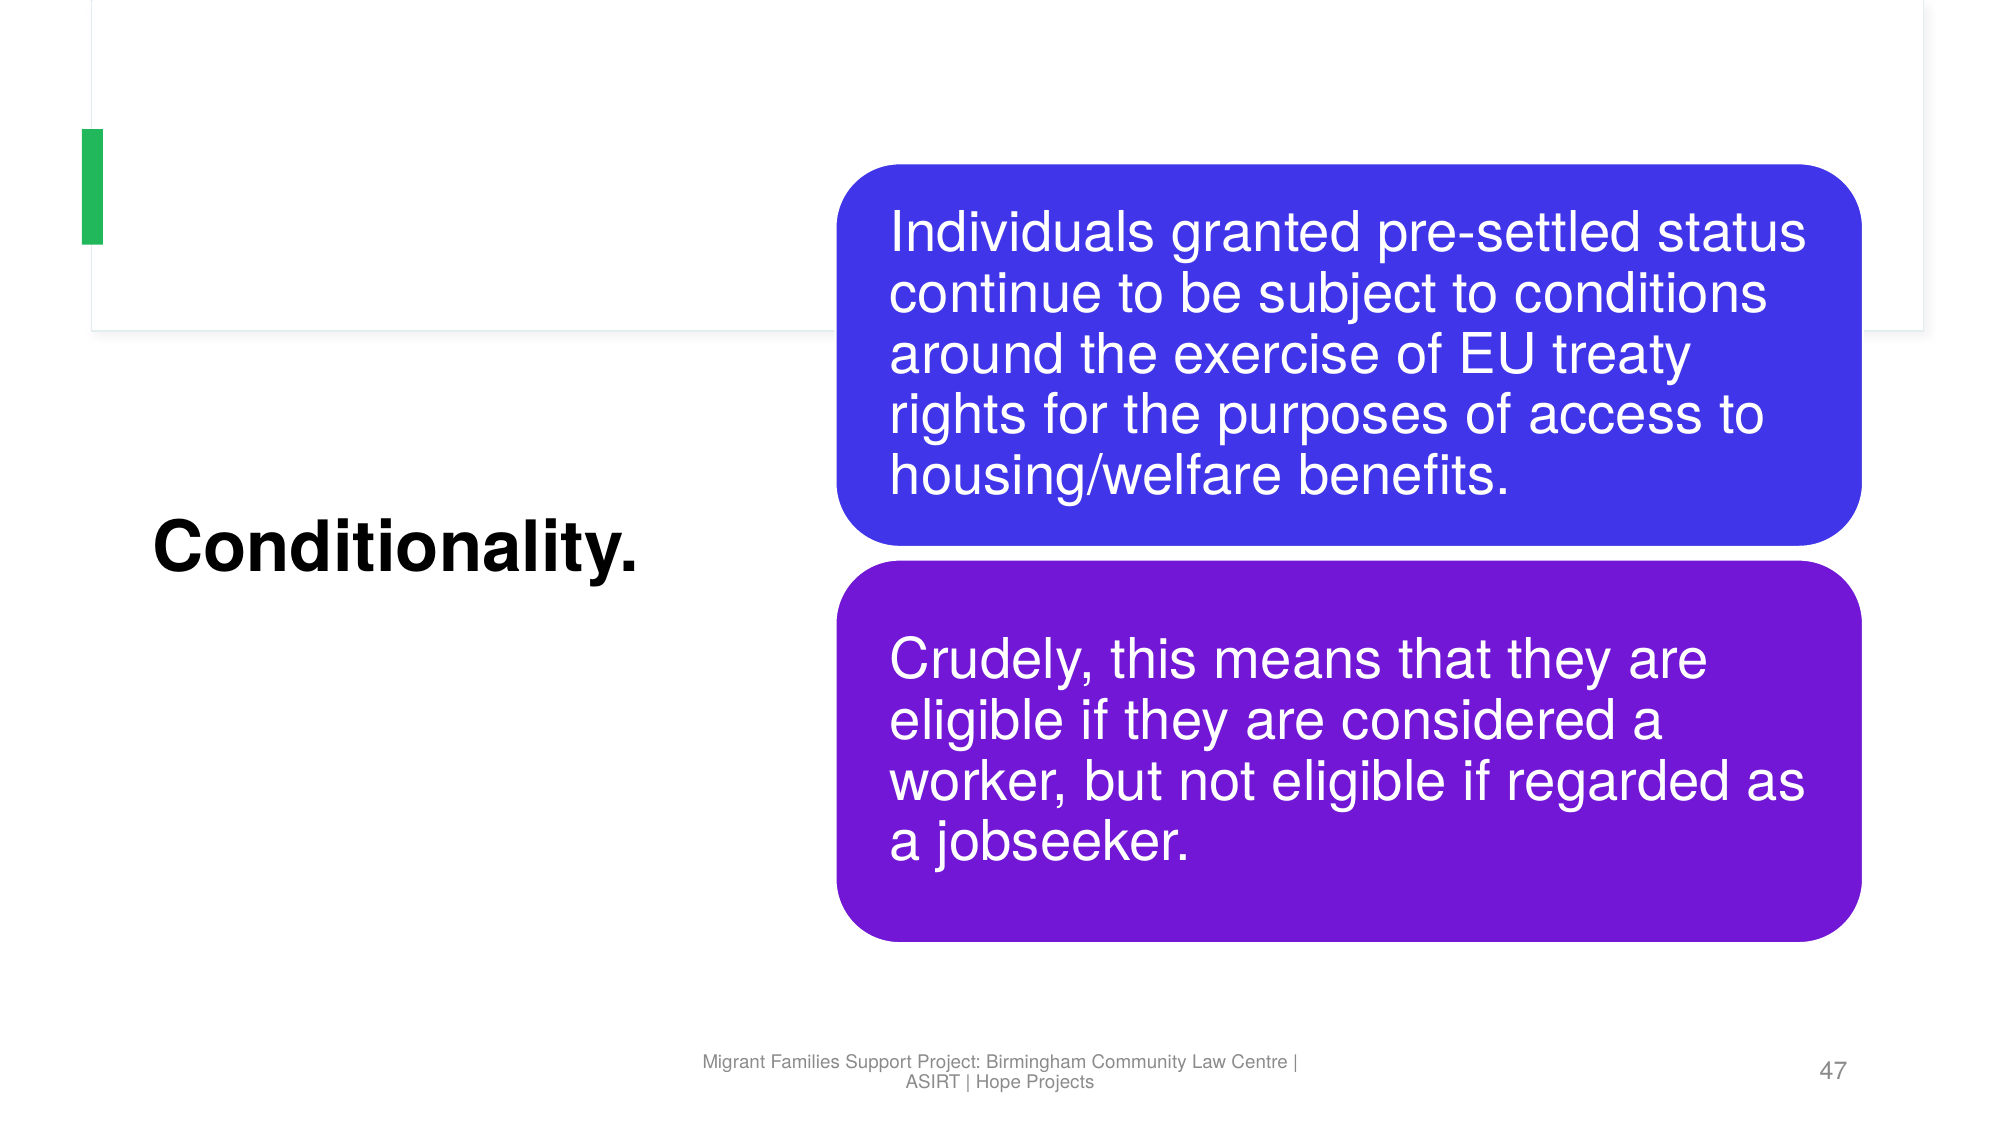

# Conditionality.
Individuals granted pre-settled status continue to be subject to conditions around the exercise of EU treaty rights for the purposes of access to housing/welfare benefits.
Crudely, this means that they are eligible if they are considered a worker, but not eligible if regarded as a jobseeker.
Migrant Families Support Project: Birmingham Community Law Centre | ASIRT | Hope Projects
47